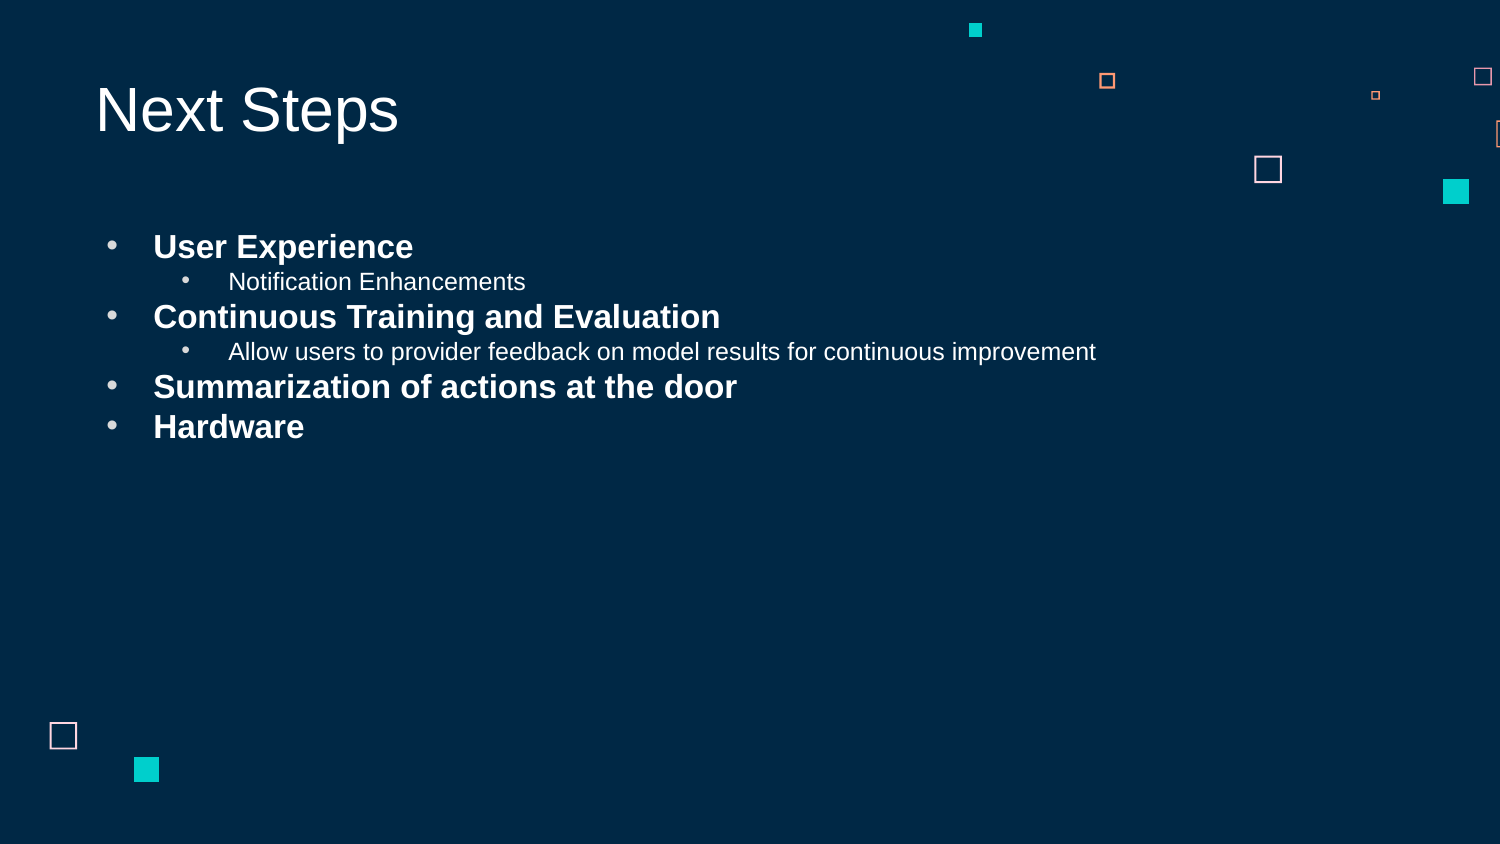

Next Steps
User Experience
Notification Enhancements
Continuous Training and Evaluation
Allow users to provider feedback on model results for continuous improvement
Summarization of actions at the door
Hardware